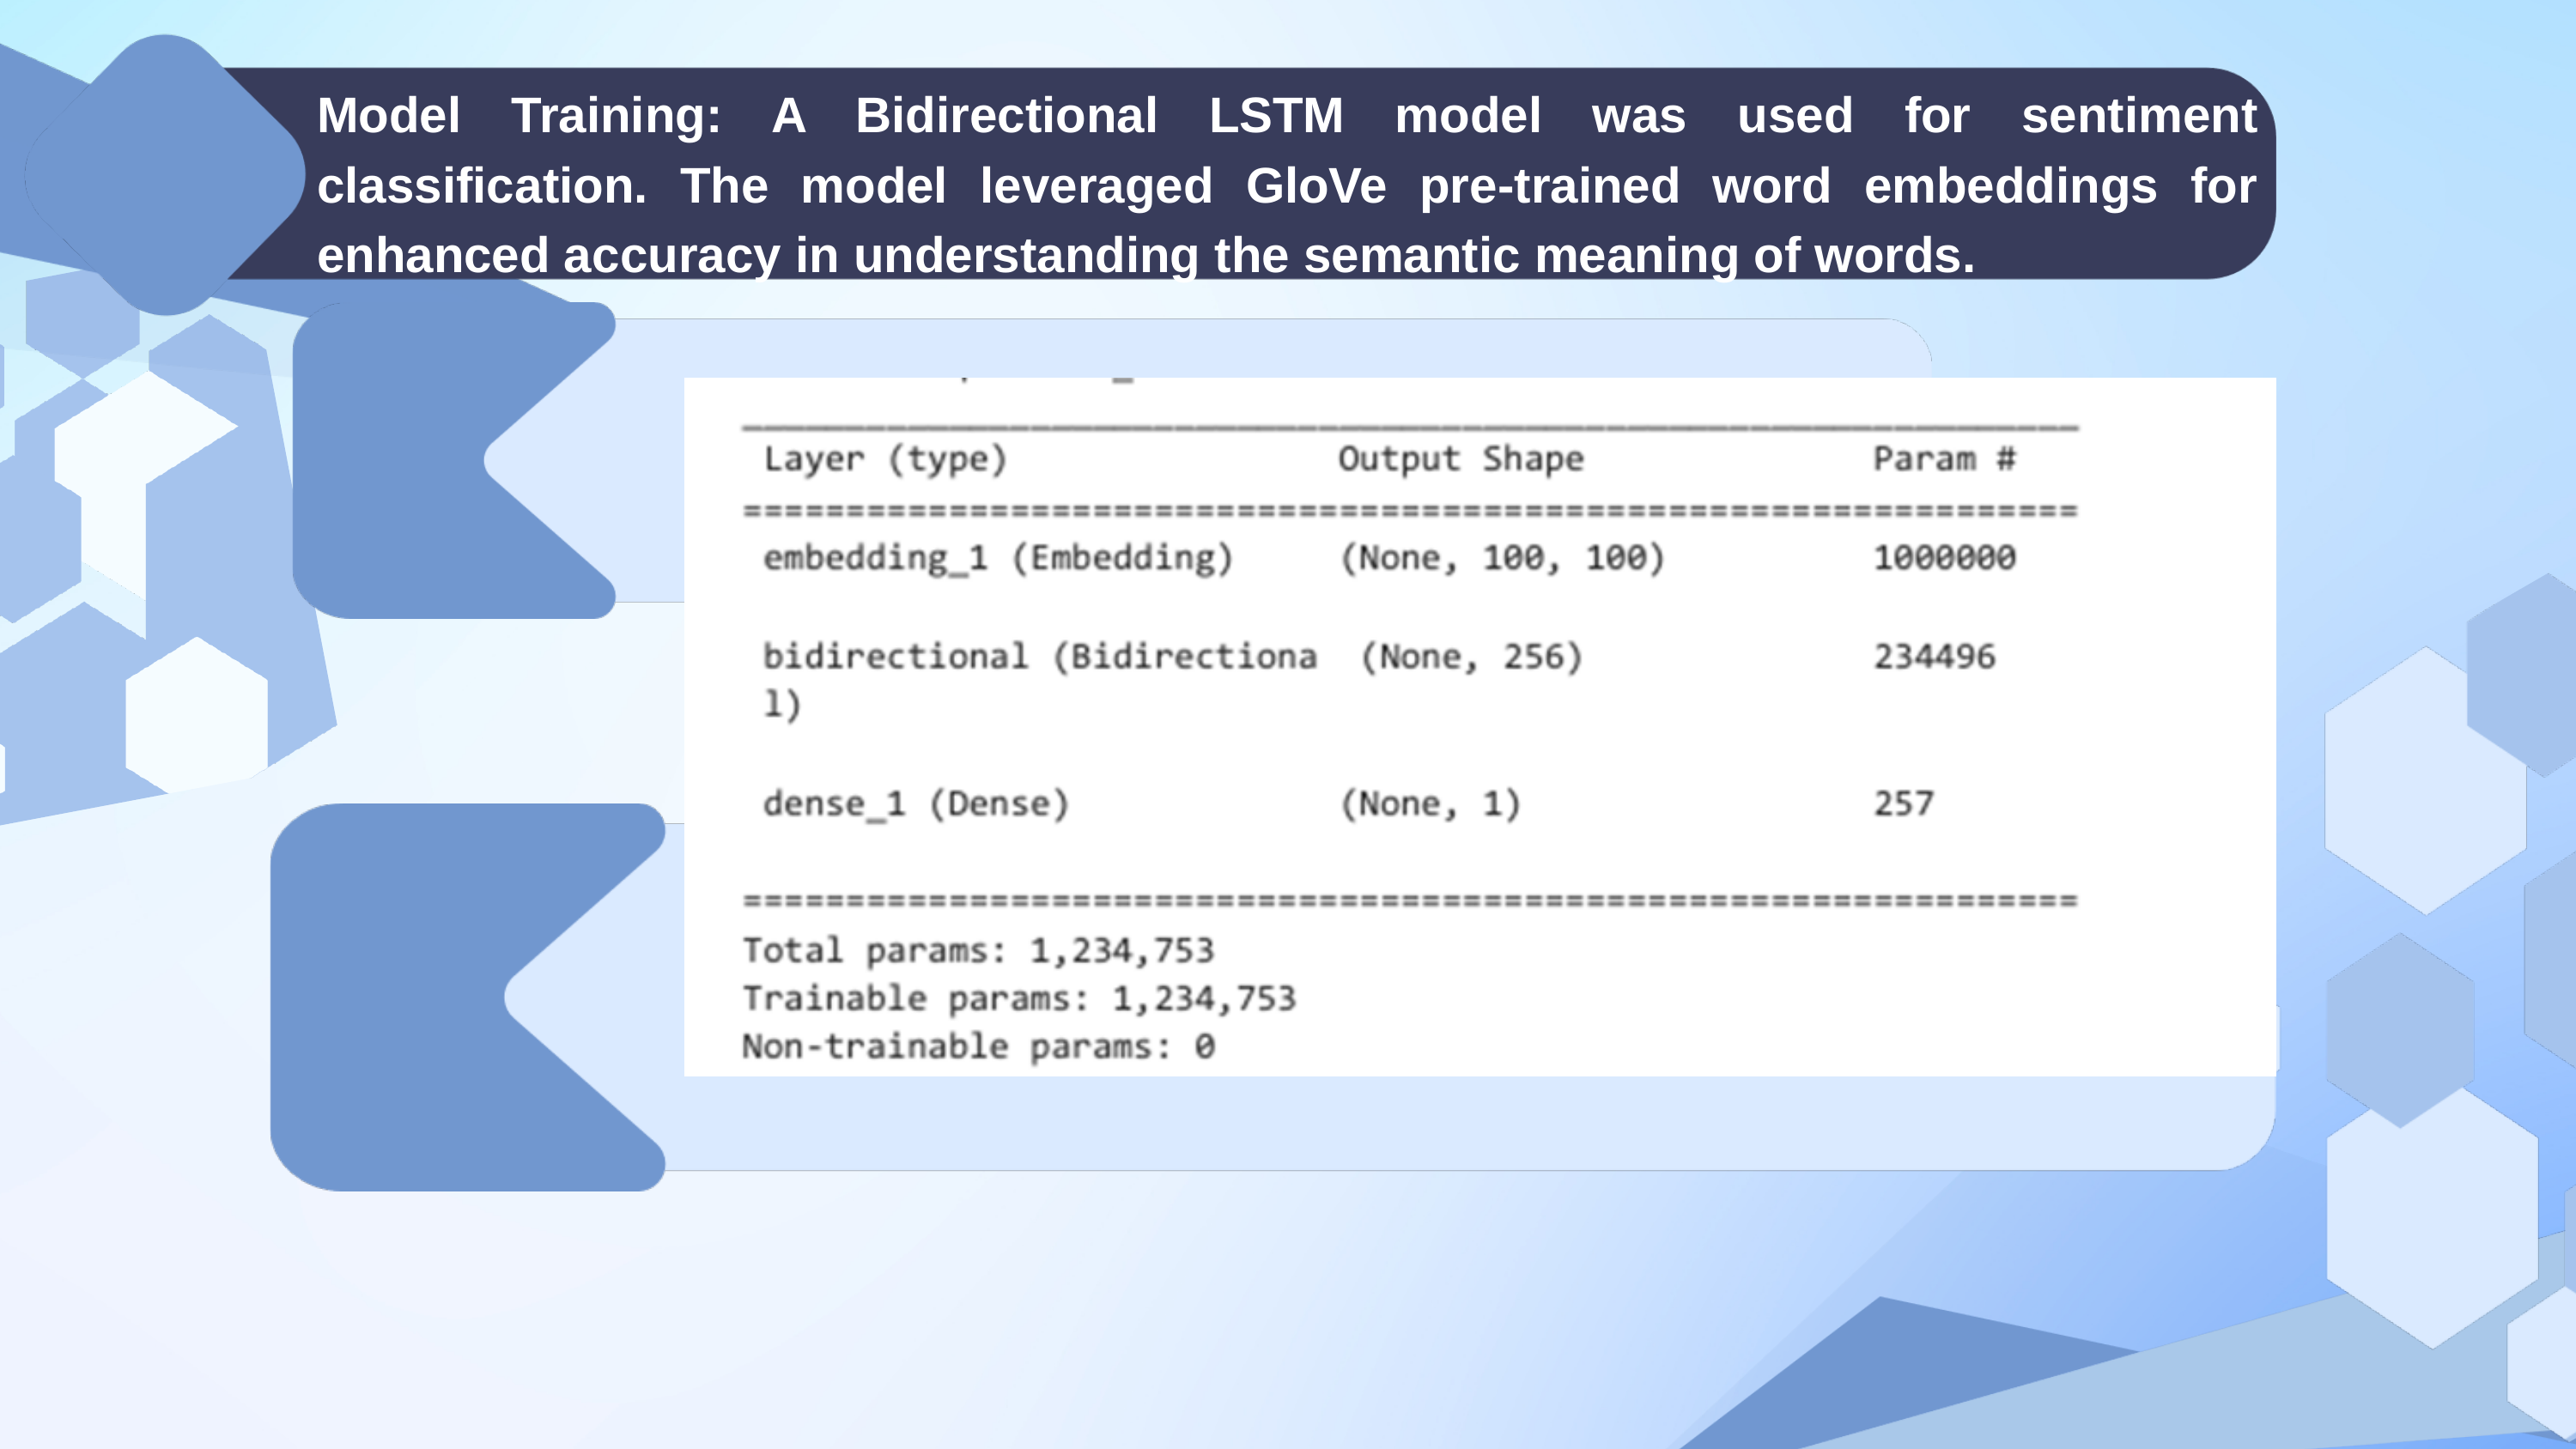

Model Training: A Bidirectional LSTM model was used for sentiment classification. The model leveraged GloVe pre-trained word embeddings for enhanced accuracy in understanding the semantic meaning of words.